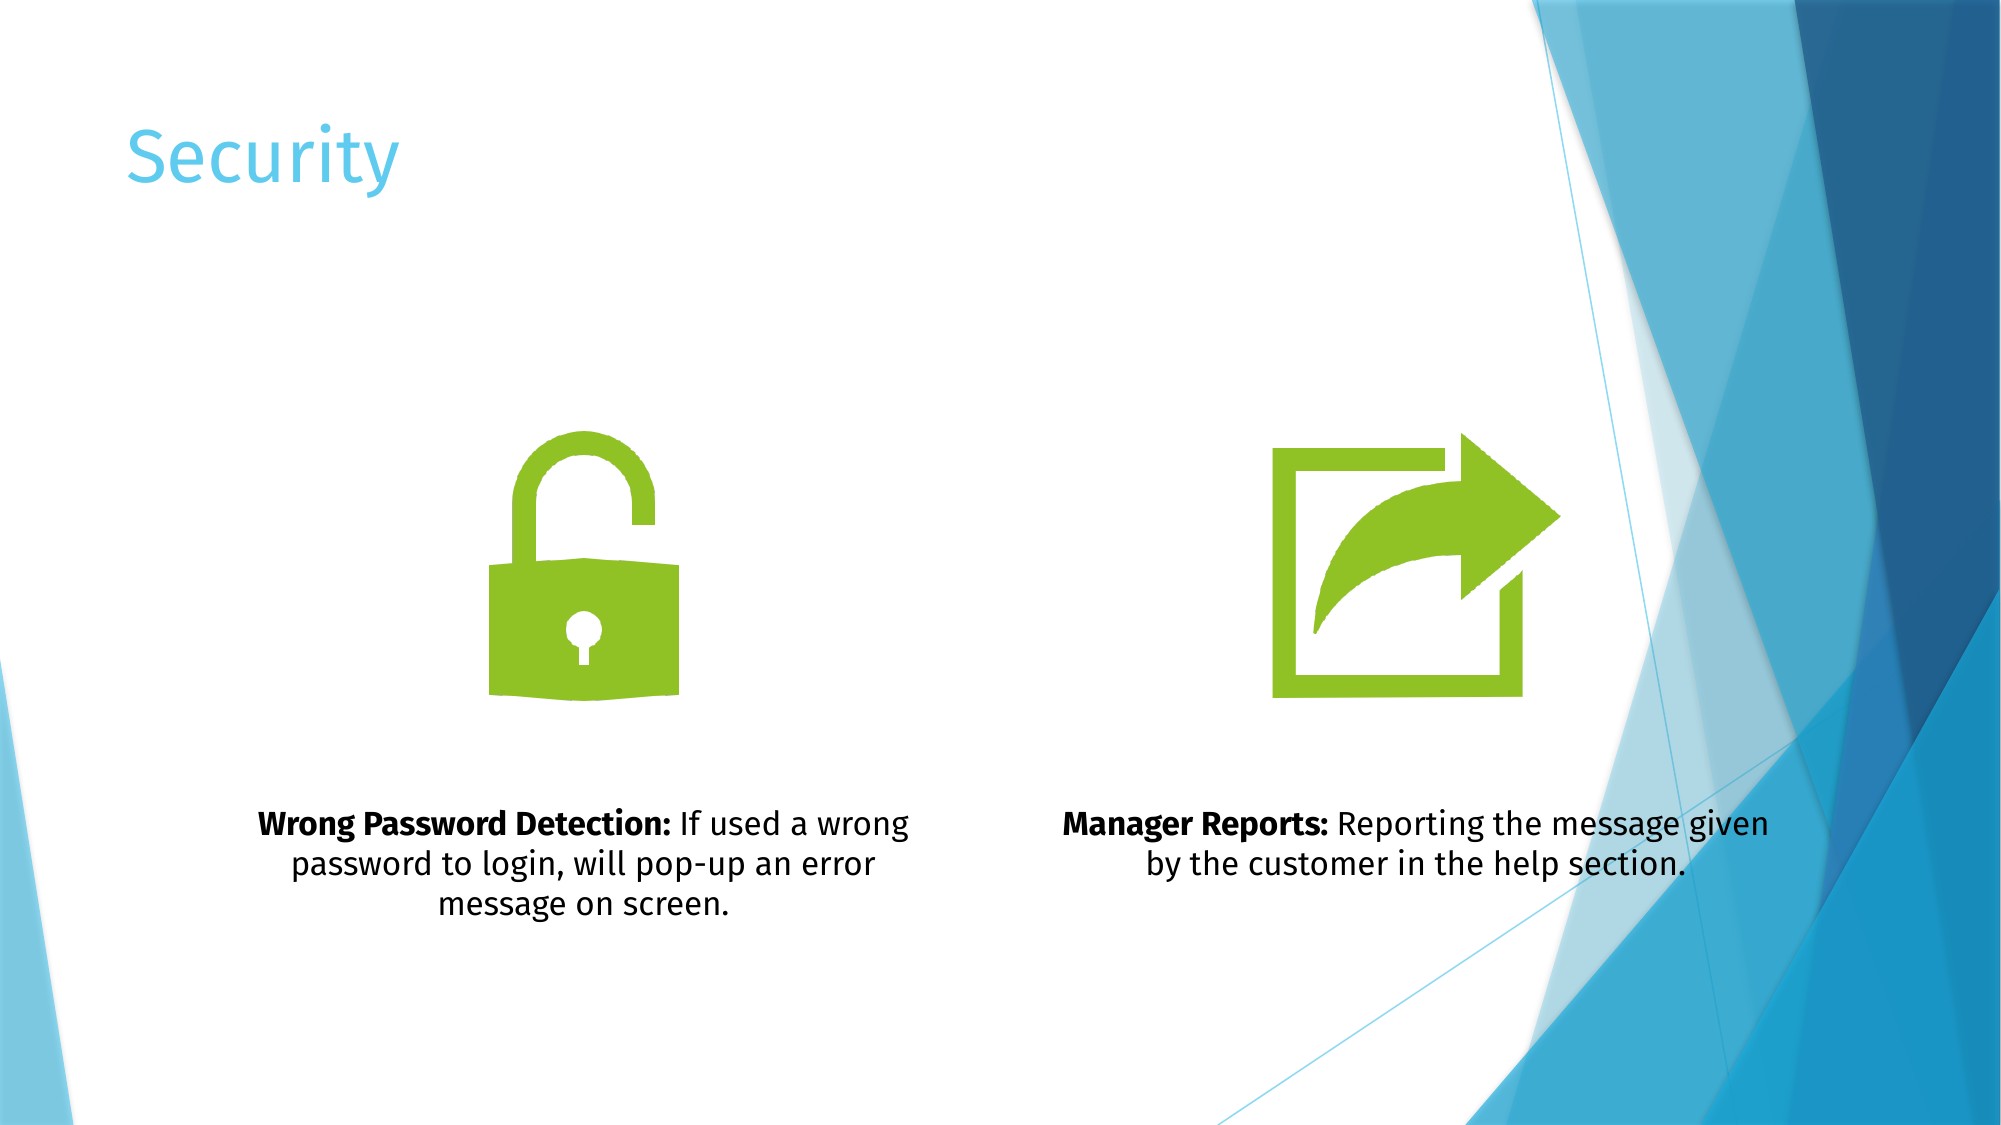

# Security
Wrong Password Detection: If used a wrong password to login, will pop-up an error message on screen.
Manager Reports: Reporting the message given by the customer in the help section.